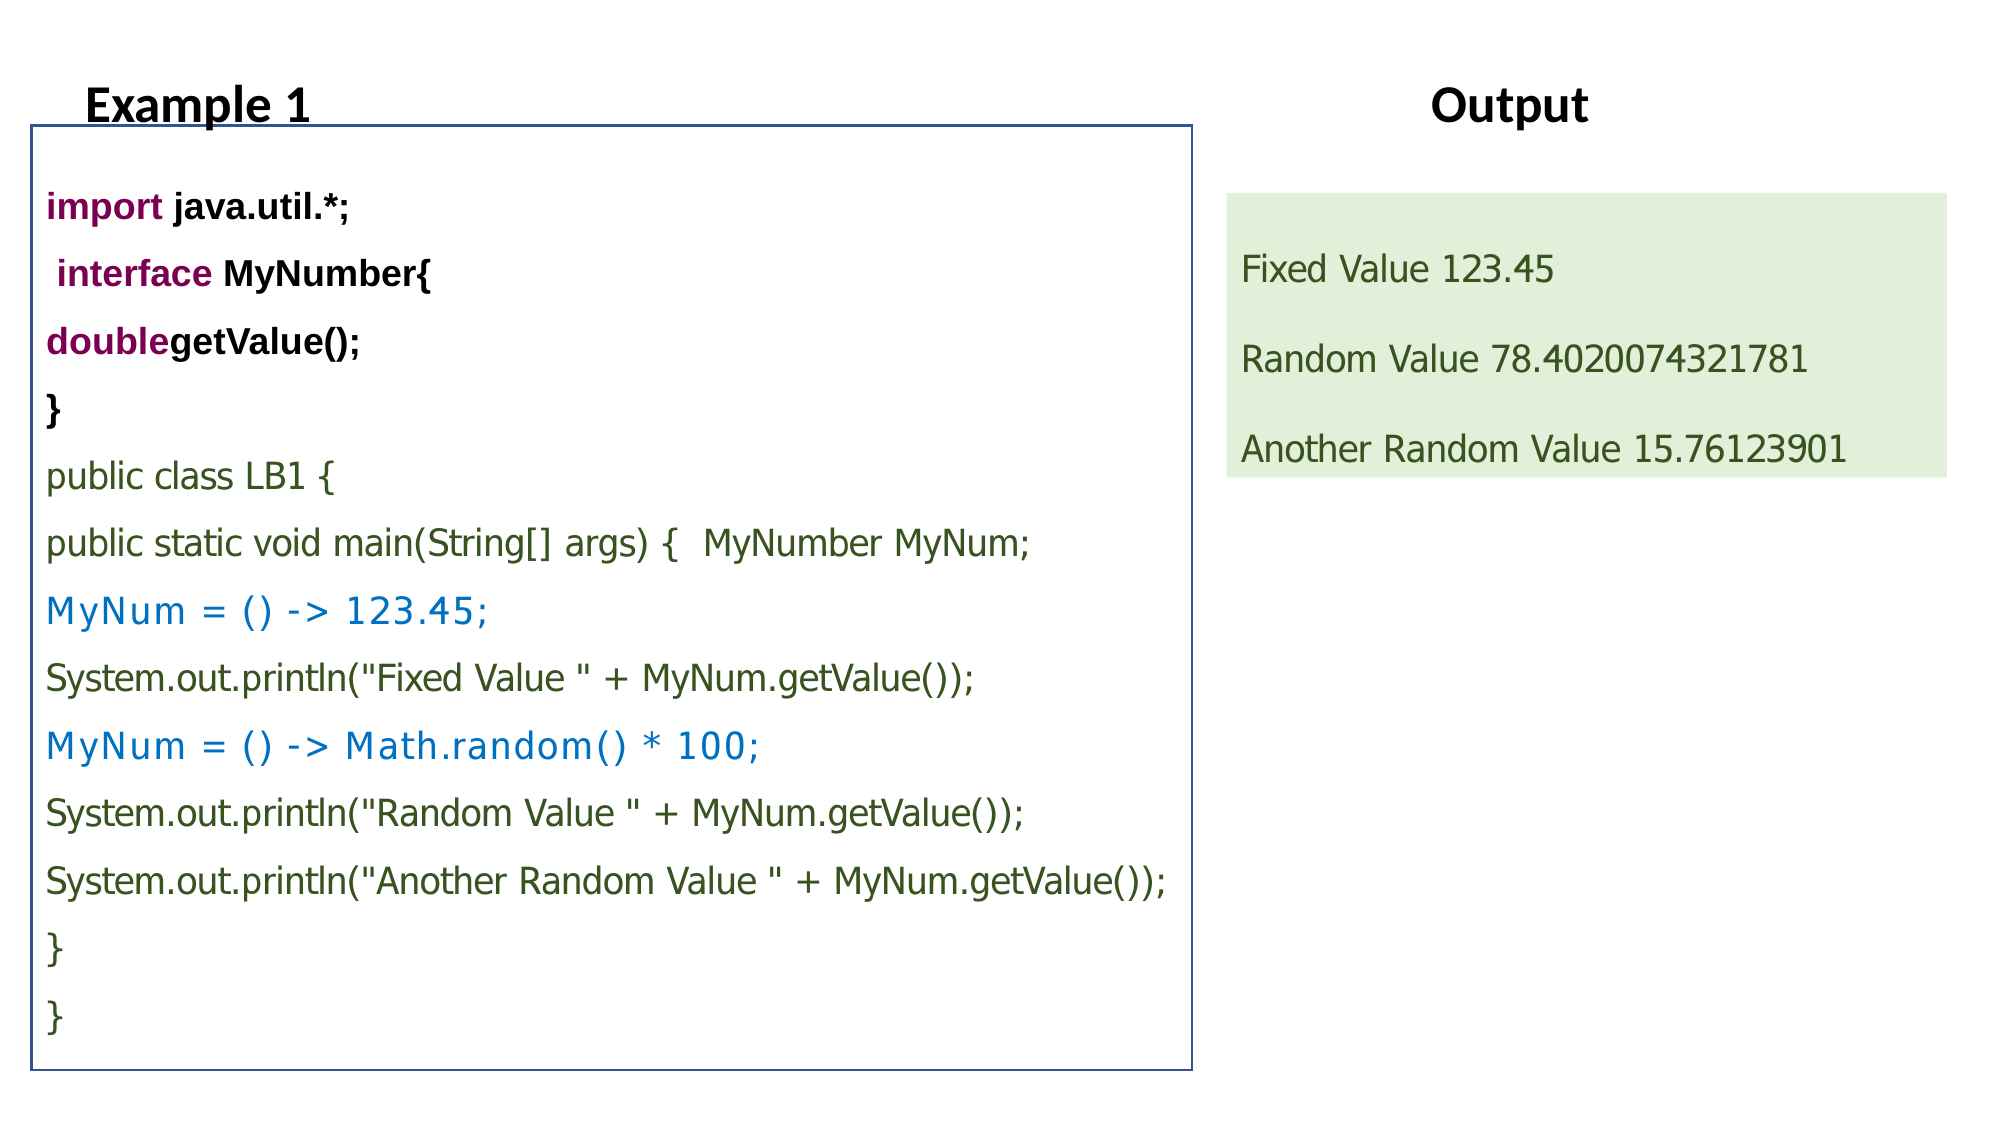

Example 1

Output

import java.util.*;
 interface MyNumber{
doublegetValue();
}
public class LB1 {
public static void main(String[] args) {  MyNumber MyNum;
MyNum = () -> 123.45;
System.out.println("Fixed Value " + MyNum.getValue());
MyNum = () -> Math.random() * 100;
System.out.println("Random Value " + MyNum.getValue());
System.out.println("Another Random Value " + MyNum.getValue());
}
}
Fixed Value 123.45
Random Value 78.4020074321781
Another Random Value 15.76123901